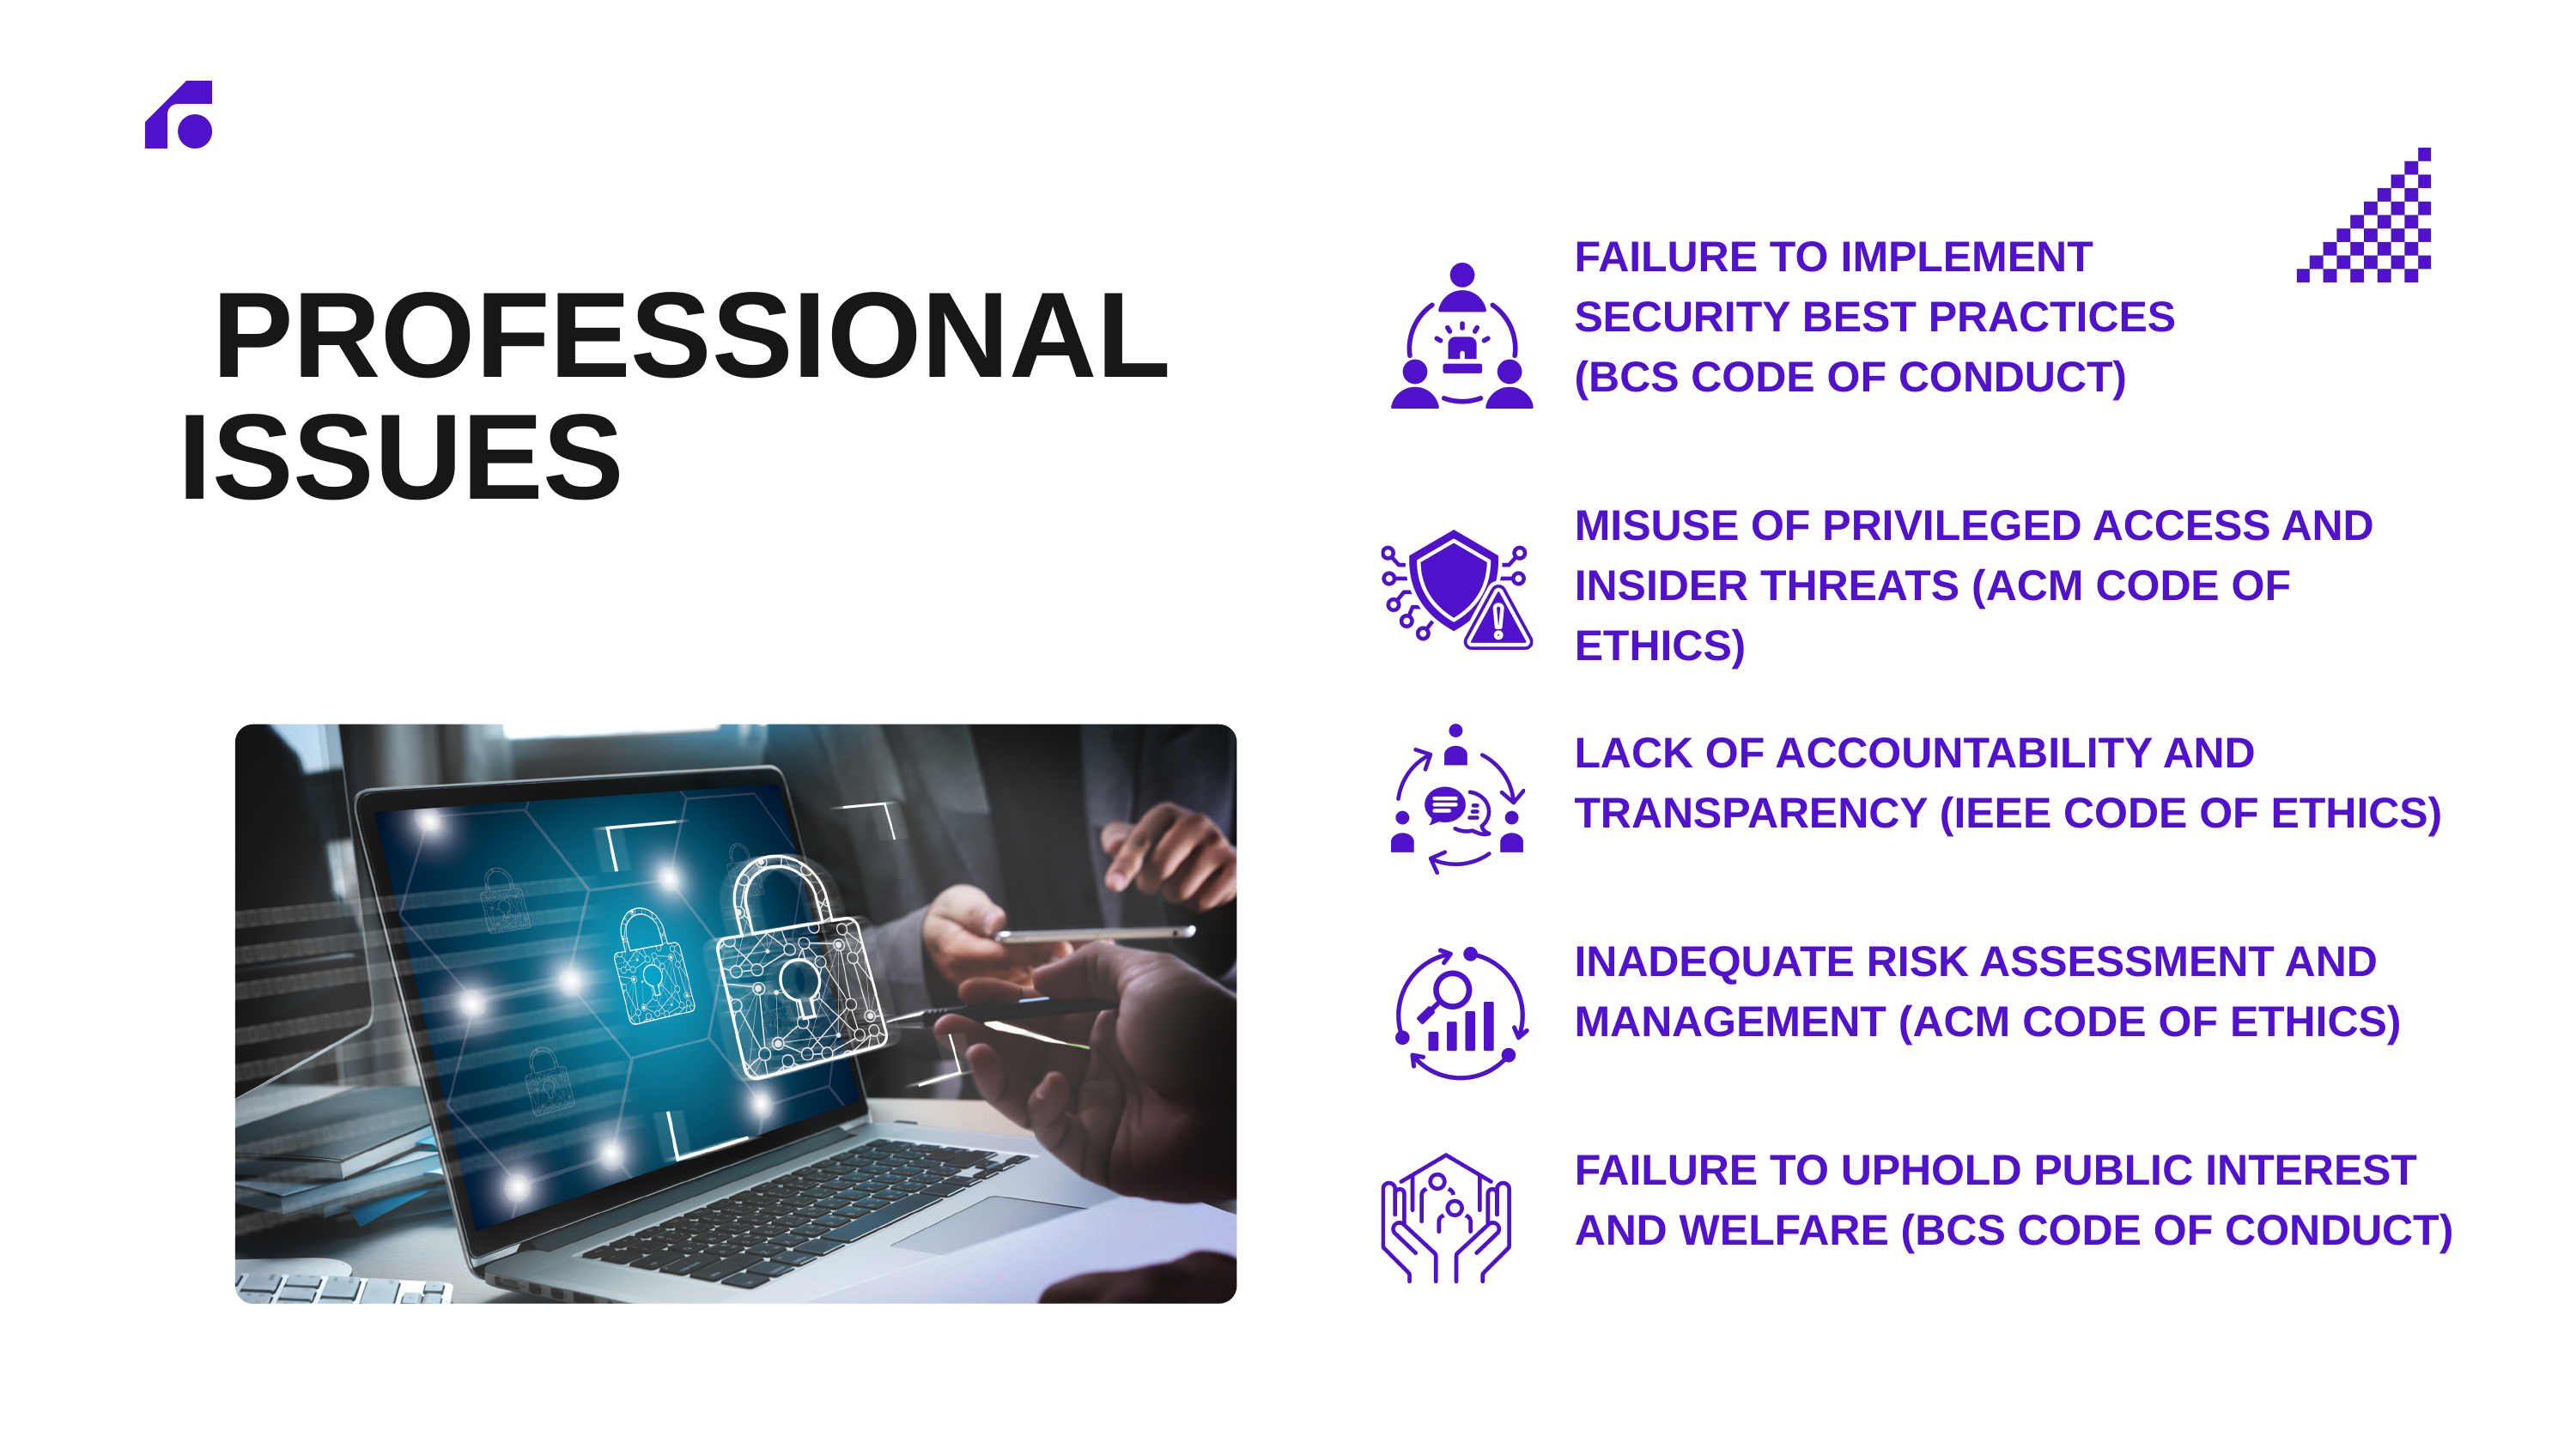

FAILURE TO IMPLEMENT SECURITY BEST PRACTICES (BCS CODE OF CONDUCT)

 PROFESSIONAL ISSUES

MISUSE OF PRIVILEGED ACCESS AND INSIDER THREATS (ACM CODE OF ETHICS)

LACK OF ACCOUNTABILITY AND TRANSPARENCY (IEEE CODE OF ETHICS)

INADEQUATE RISK ASSESSMENT AND MANAGEMENT (ACM CODE OF ETHICS)

FAILURE TO UPHOLD PUBLIC INTEREST AND WELFARE (BCS CODE OF CONDUCT)